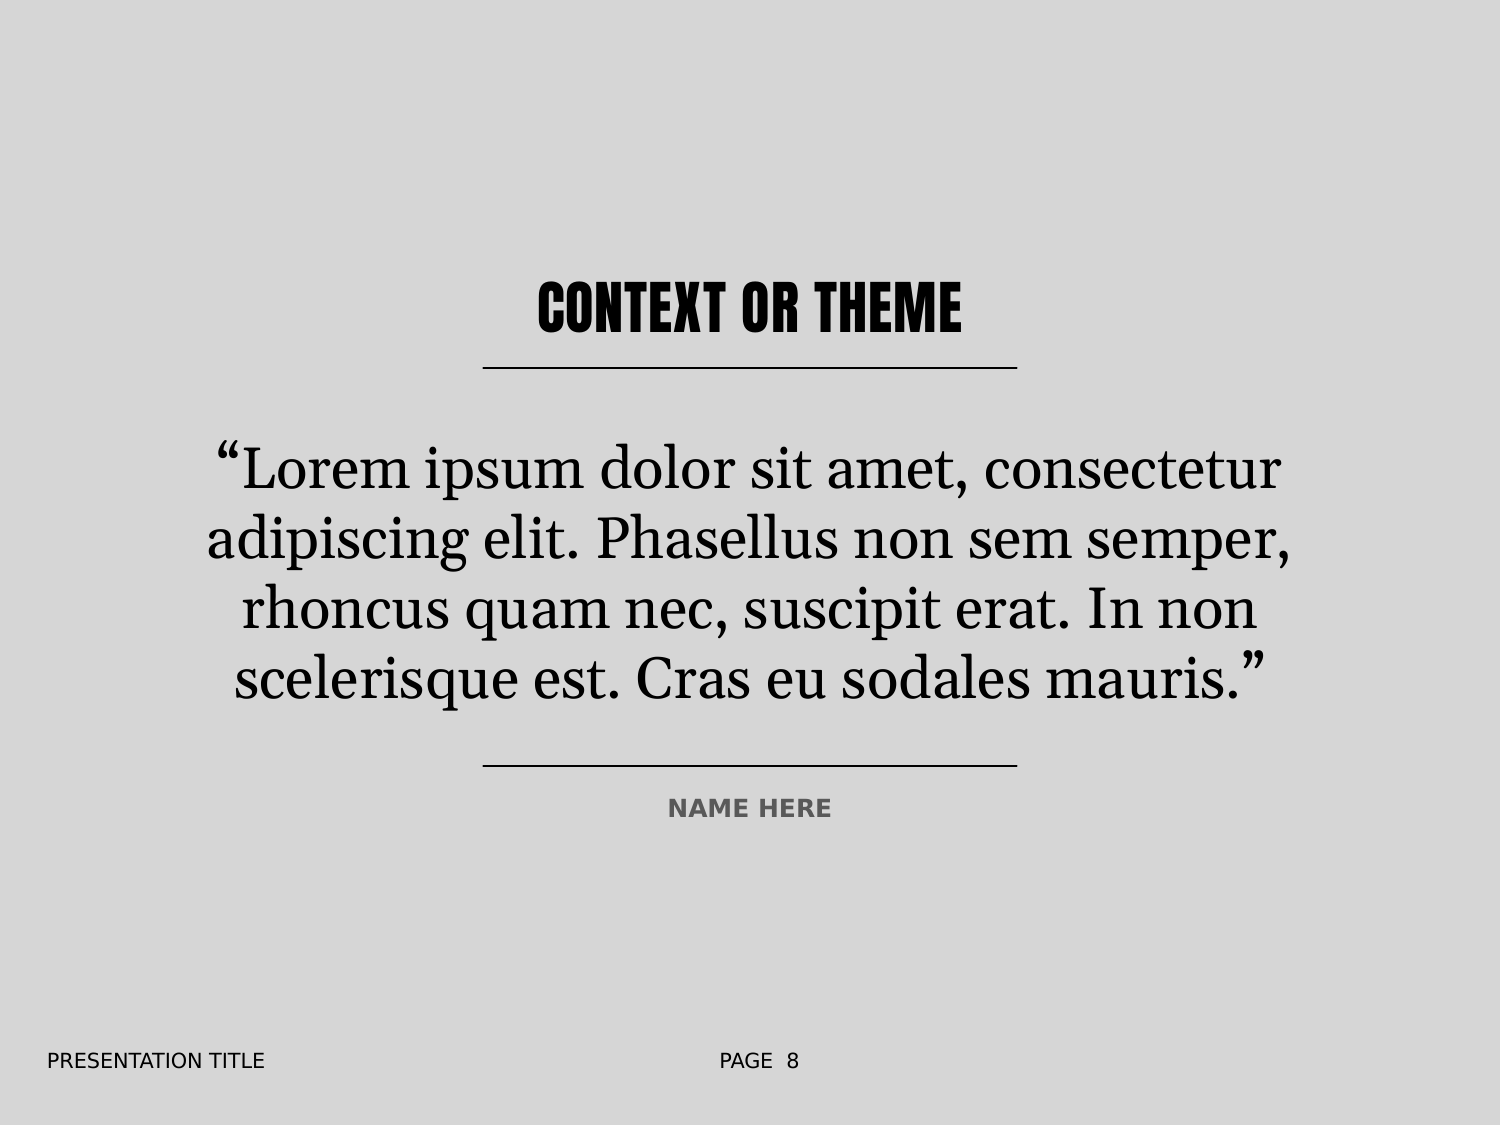

# CONTEXT OR THEME
“Lorem ipsum dolor sit amet, consectetur adipiscing elit. Phasellus non sem semper, rhoncus quam nec, suscipit erat. In non scelerisque est. Cras eu sodales mauris.”
NAME HERE
PRESENTATION TITLE
PAGE  8